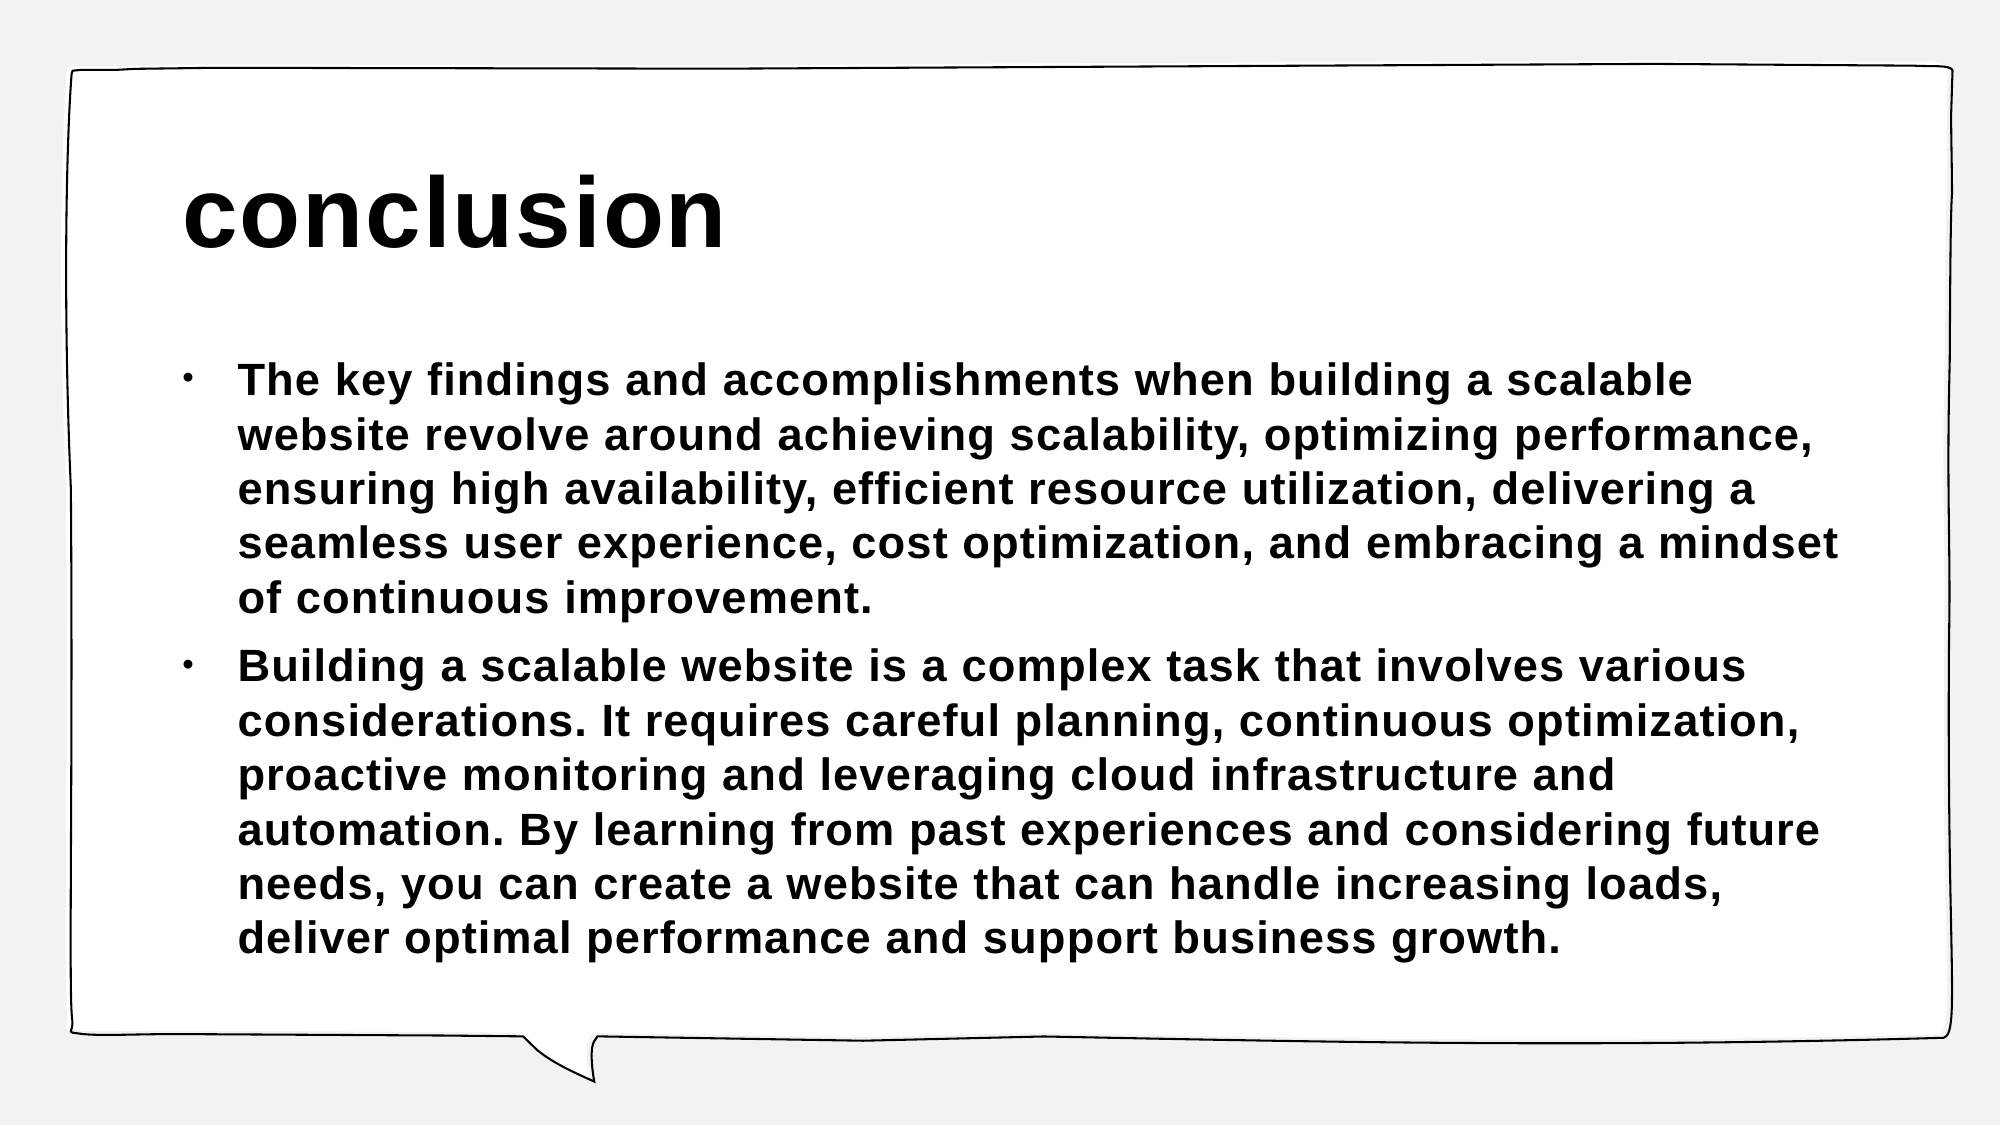

# conclusion
The key findings and accomplishments when building a scalable website revolve around achieving scalability, optimizing performance, ensuring high availability, efficient resource utilization, delivering a seamless user experience, cost optimization, and embracing a mindset of continuous improvement.
Building a scalable website is a complex task that involves various considerations. It requires careful planning, continuous optimization, proactive monitoring and leveraging cloud infrastructure and automation. By learning from past experiences and considering future needs, you can create a website that can handle increasing loads, deliver optimal performance and support business growth.